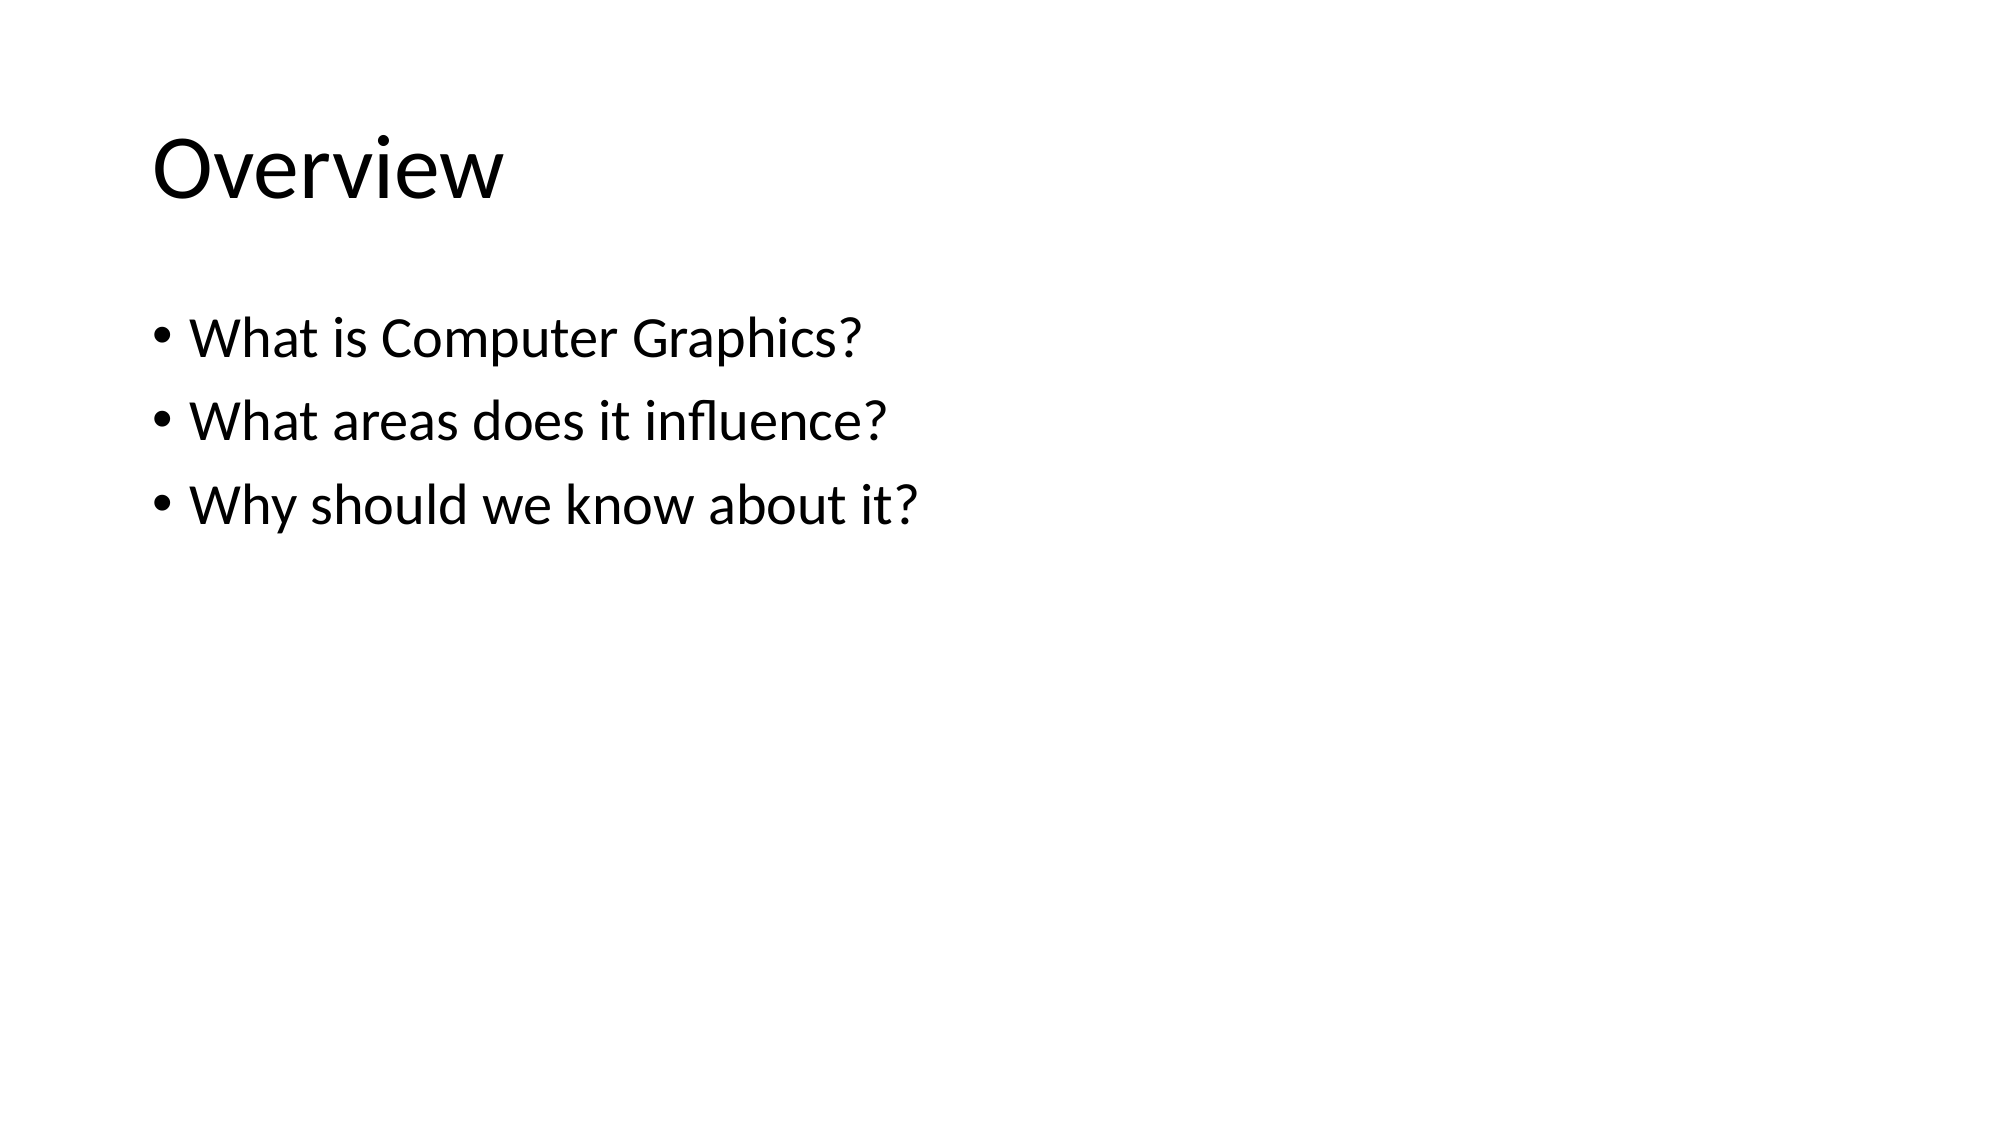

# Overview
What is Computer Graphics?
What areas does it influence?
Why should we know about it?